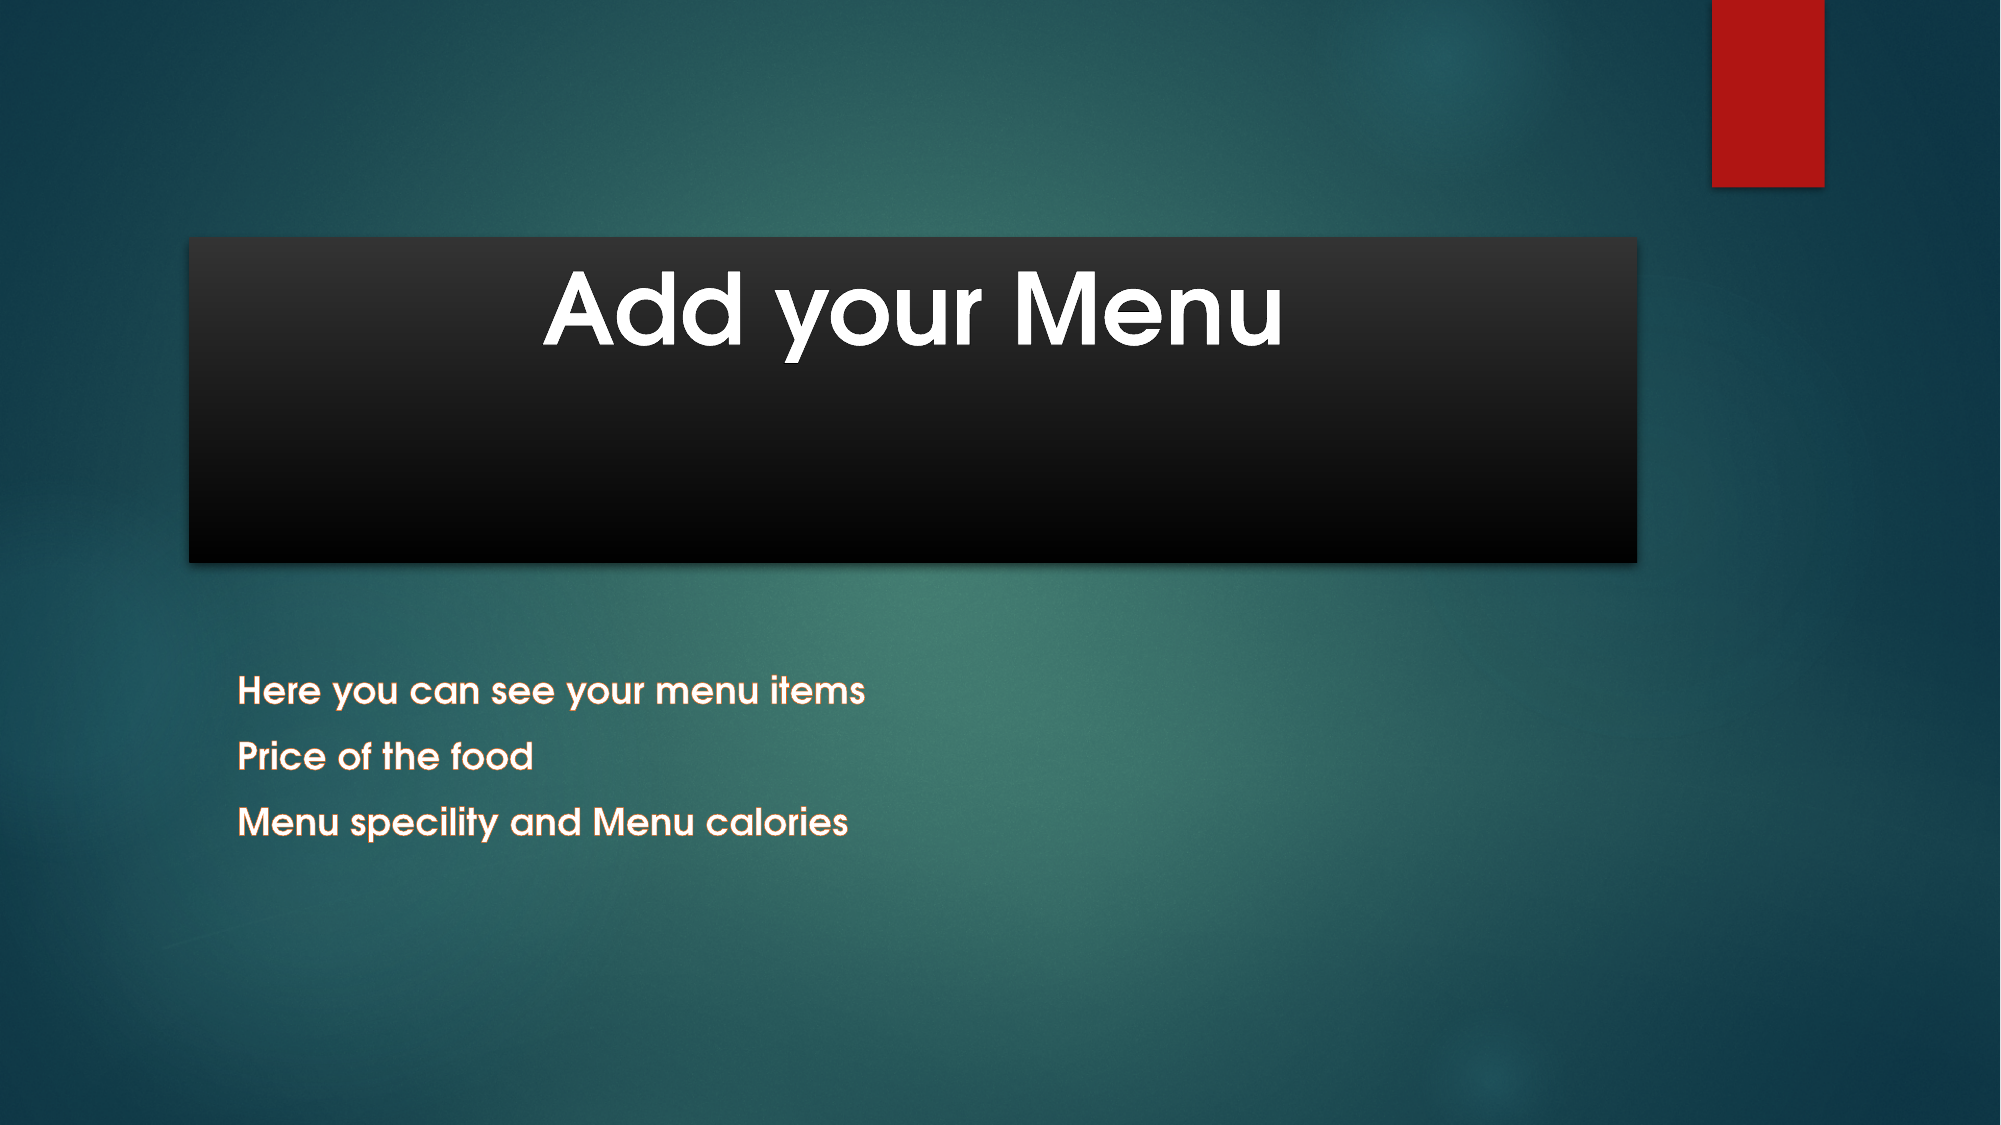

# Add your Menu
Here you can see your menu items
Price of the food
Menu specility and Menu calories